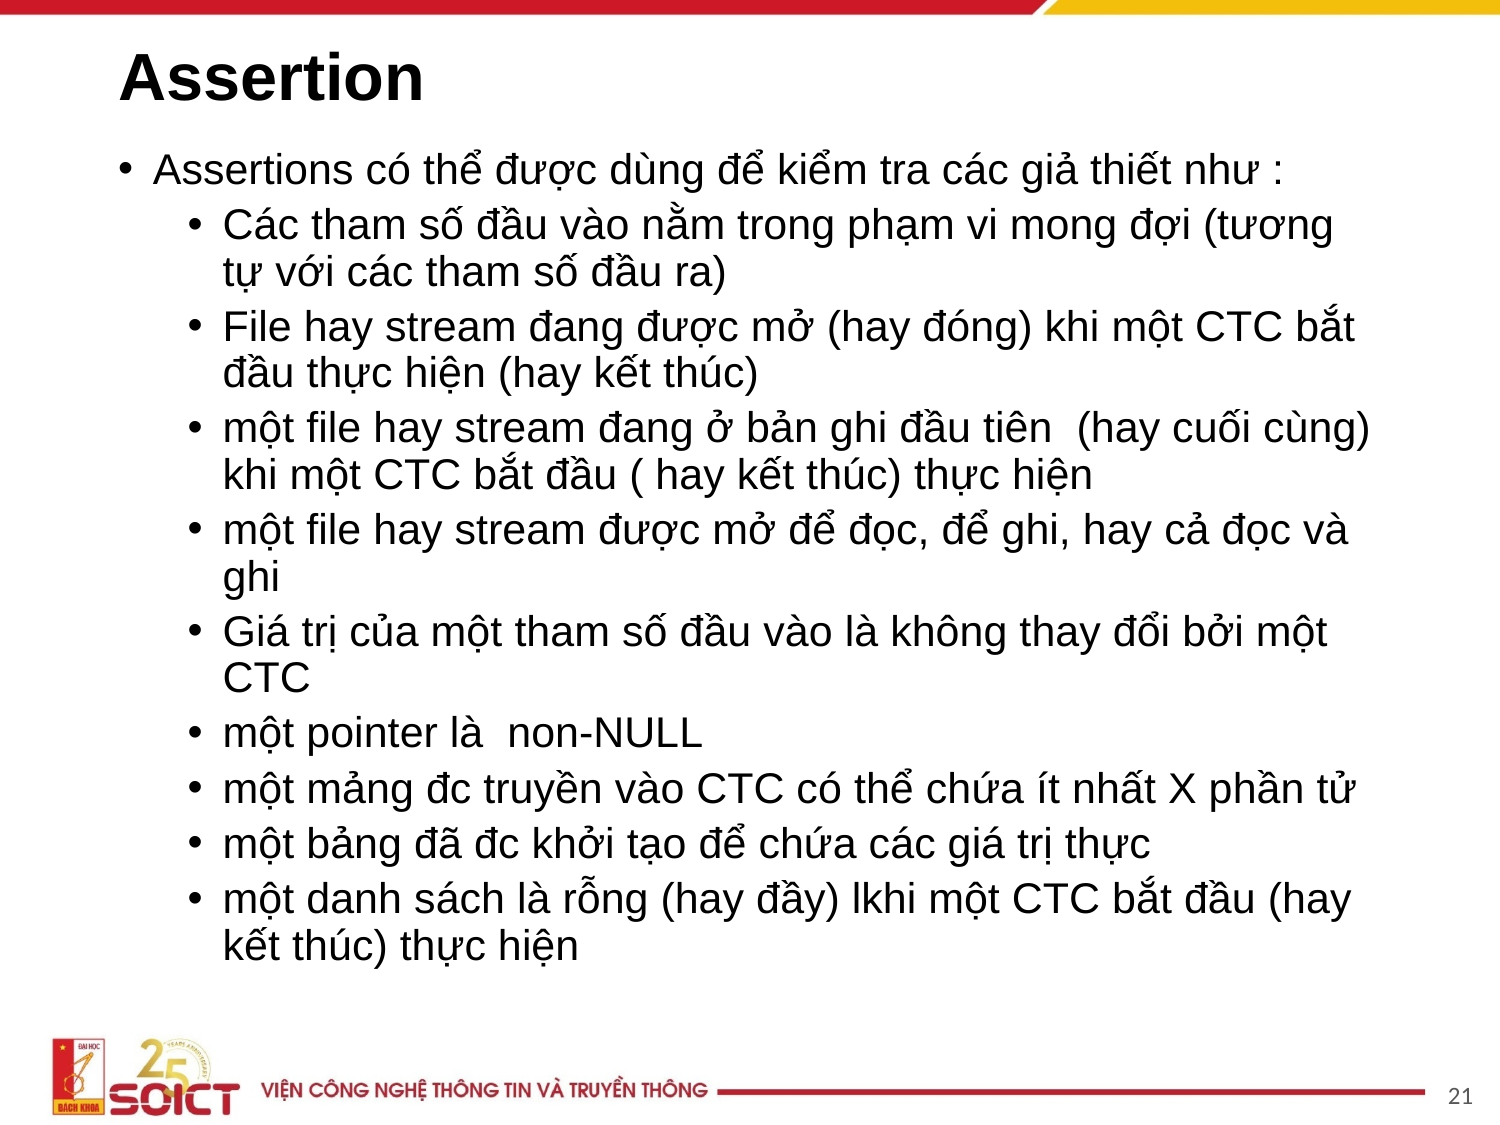

# Assertion
Assertions có thể được dùng để kiểm tra các giả thiết như :
Các tham số đầu vào nằm trong phạm vi mong đợi (tương tự với các tham số đầu ra)
File hay stream đang được mở (hay đóng) khi một CTC bắt đầu thực hiện (hay kết thúc)
một file hay stream đang ở bản ghi đầu tiên  (hay cuối cùng) khi một CTC bắt đầu ( hay kết thúc) thực hiện
một file hay stream được mở để đọc, để ghi, hay cả đọc và ghi
Giá trị của một tham số đầu vào là không thay đổi bởi một CTC
một pointer là  non-NULL
một mảng đc truyền vào CTC có thể chứa ít nhất X phần tử
một bảng đã đc khởi tạo để chứa các giá trị thực
một danh sách là rỗng (hay đầy) lkhi một CTC bắt đầu (hay kết thúc) thực hiện
21